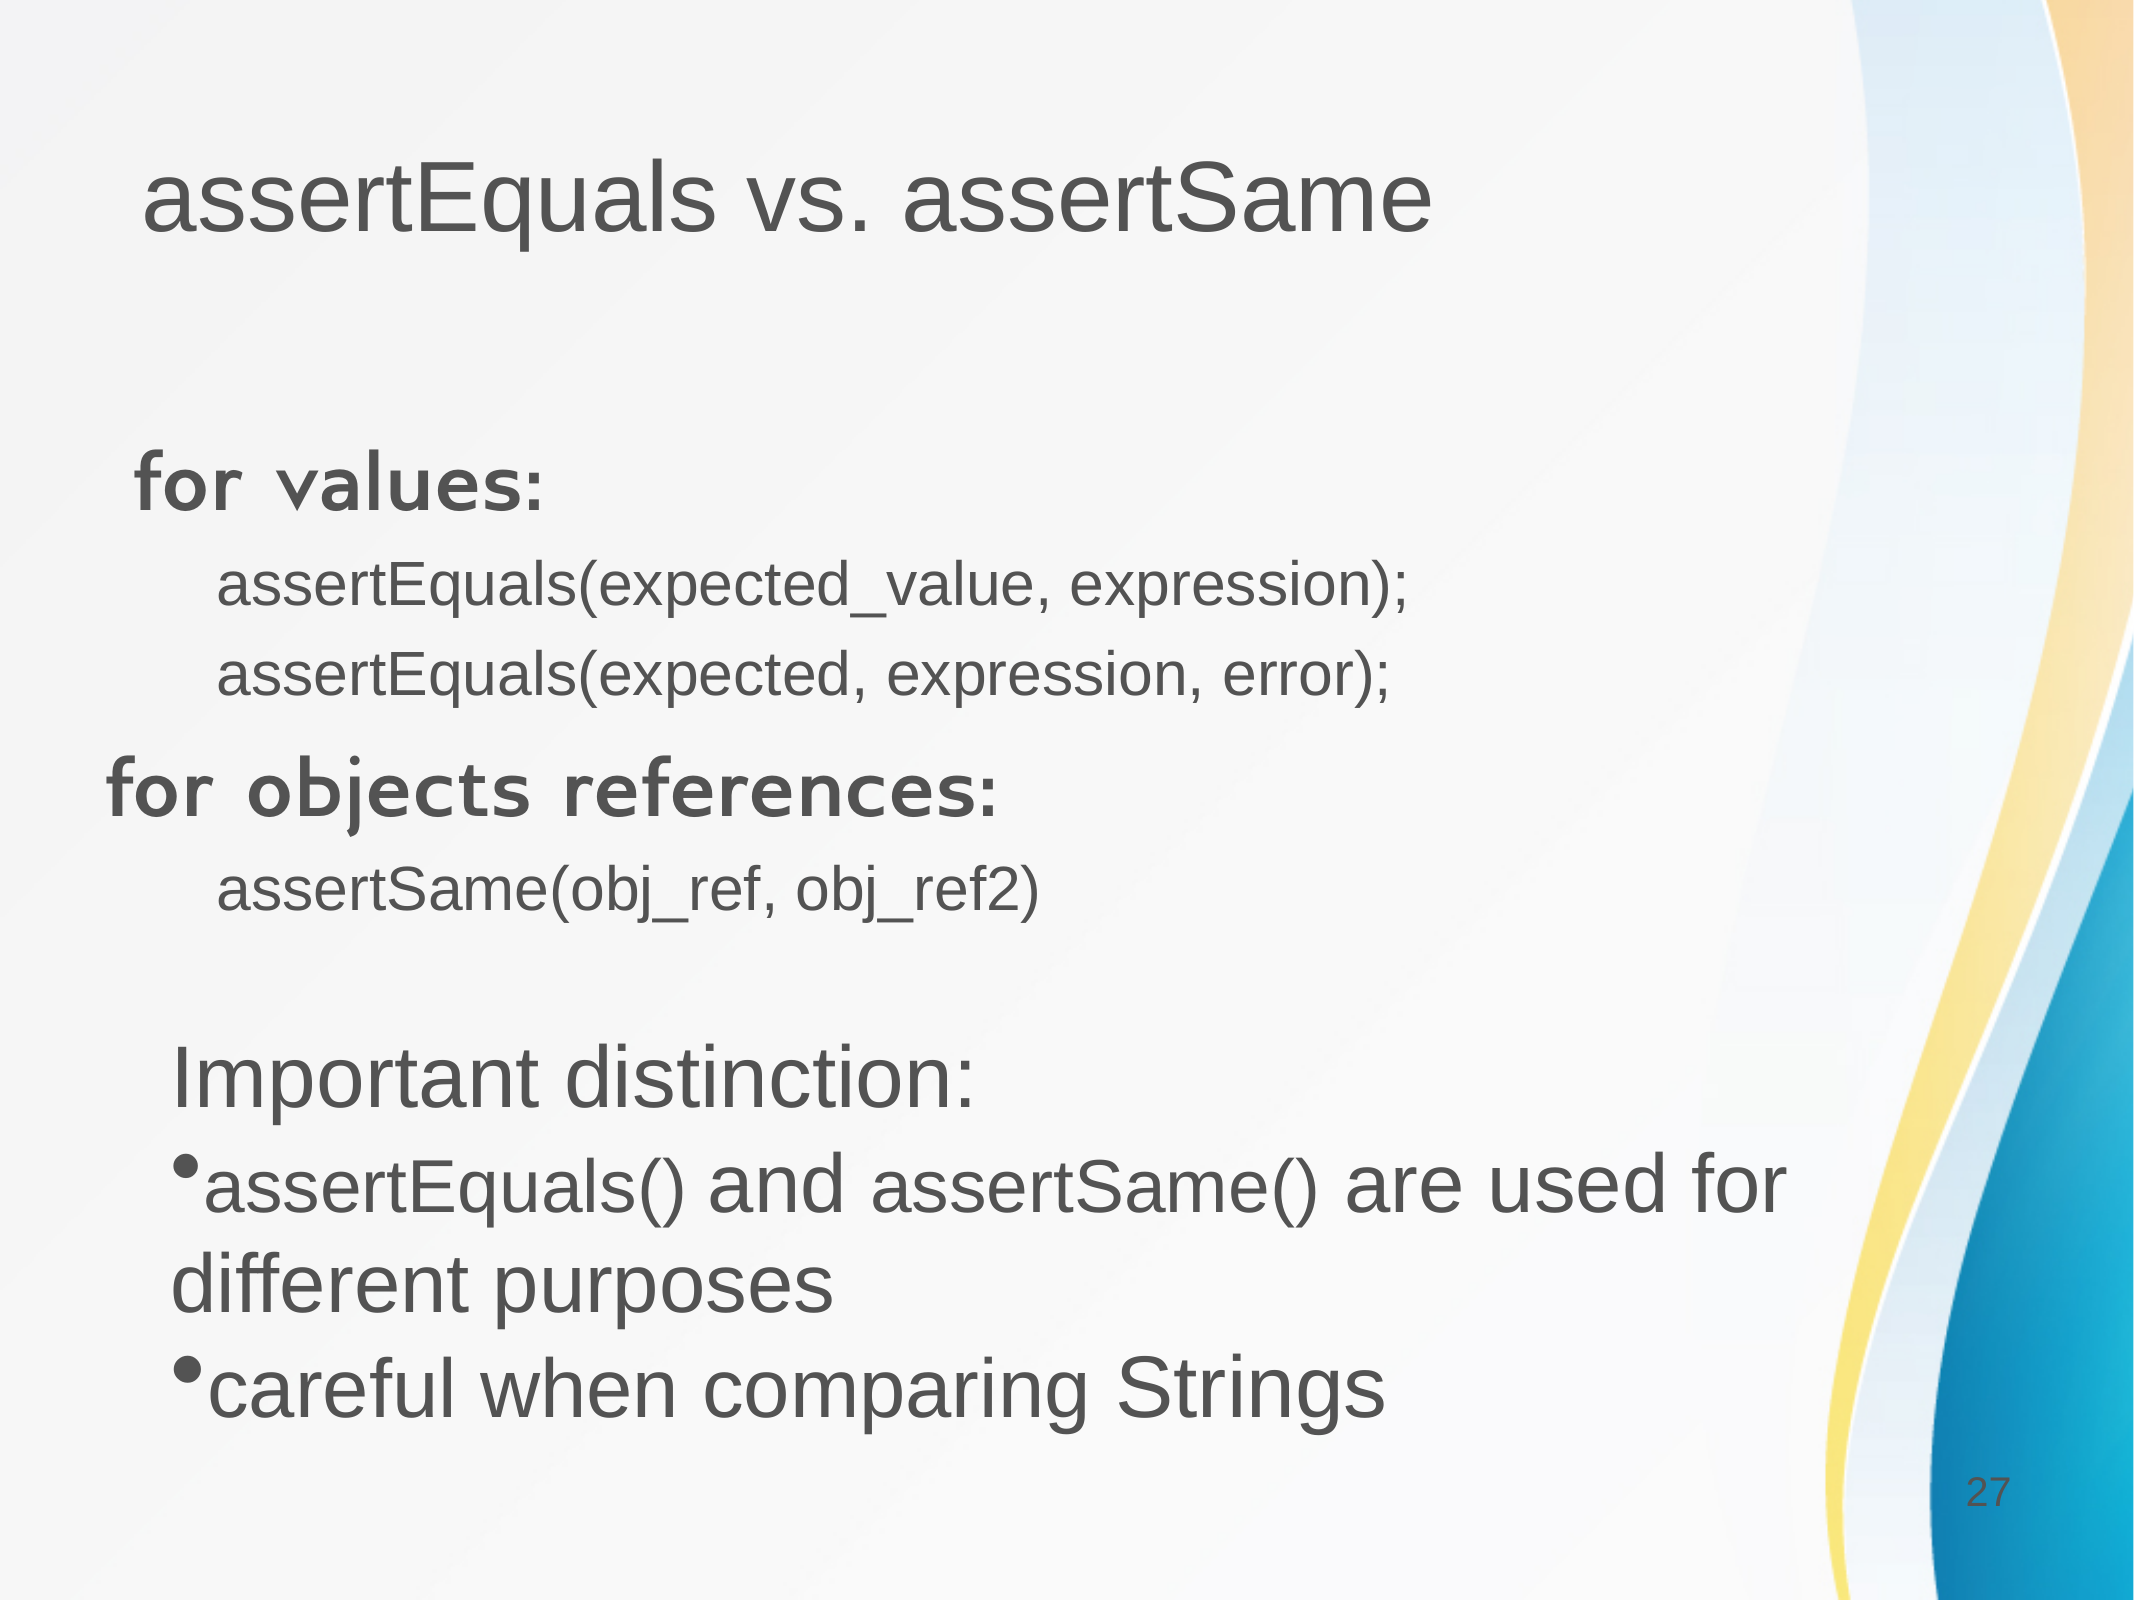

assertEquals vs. assertSame
 for values:
assertEquals(expected_value, expression);
assertEquals(expected, expression, error);
for objects references:
assertSame(obj_ref, obj_ref2)
Important distinction:
assertEquals() and assertSame() are used for different purposes
careful when comparing Strings
27